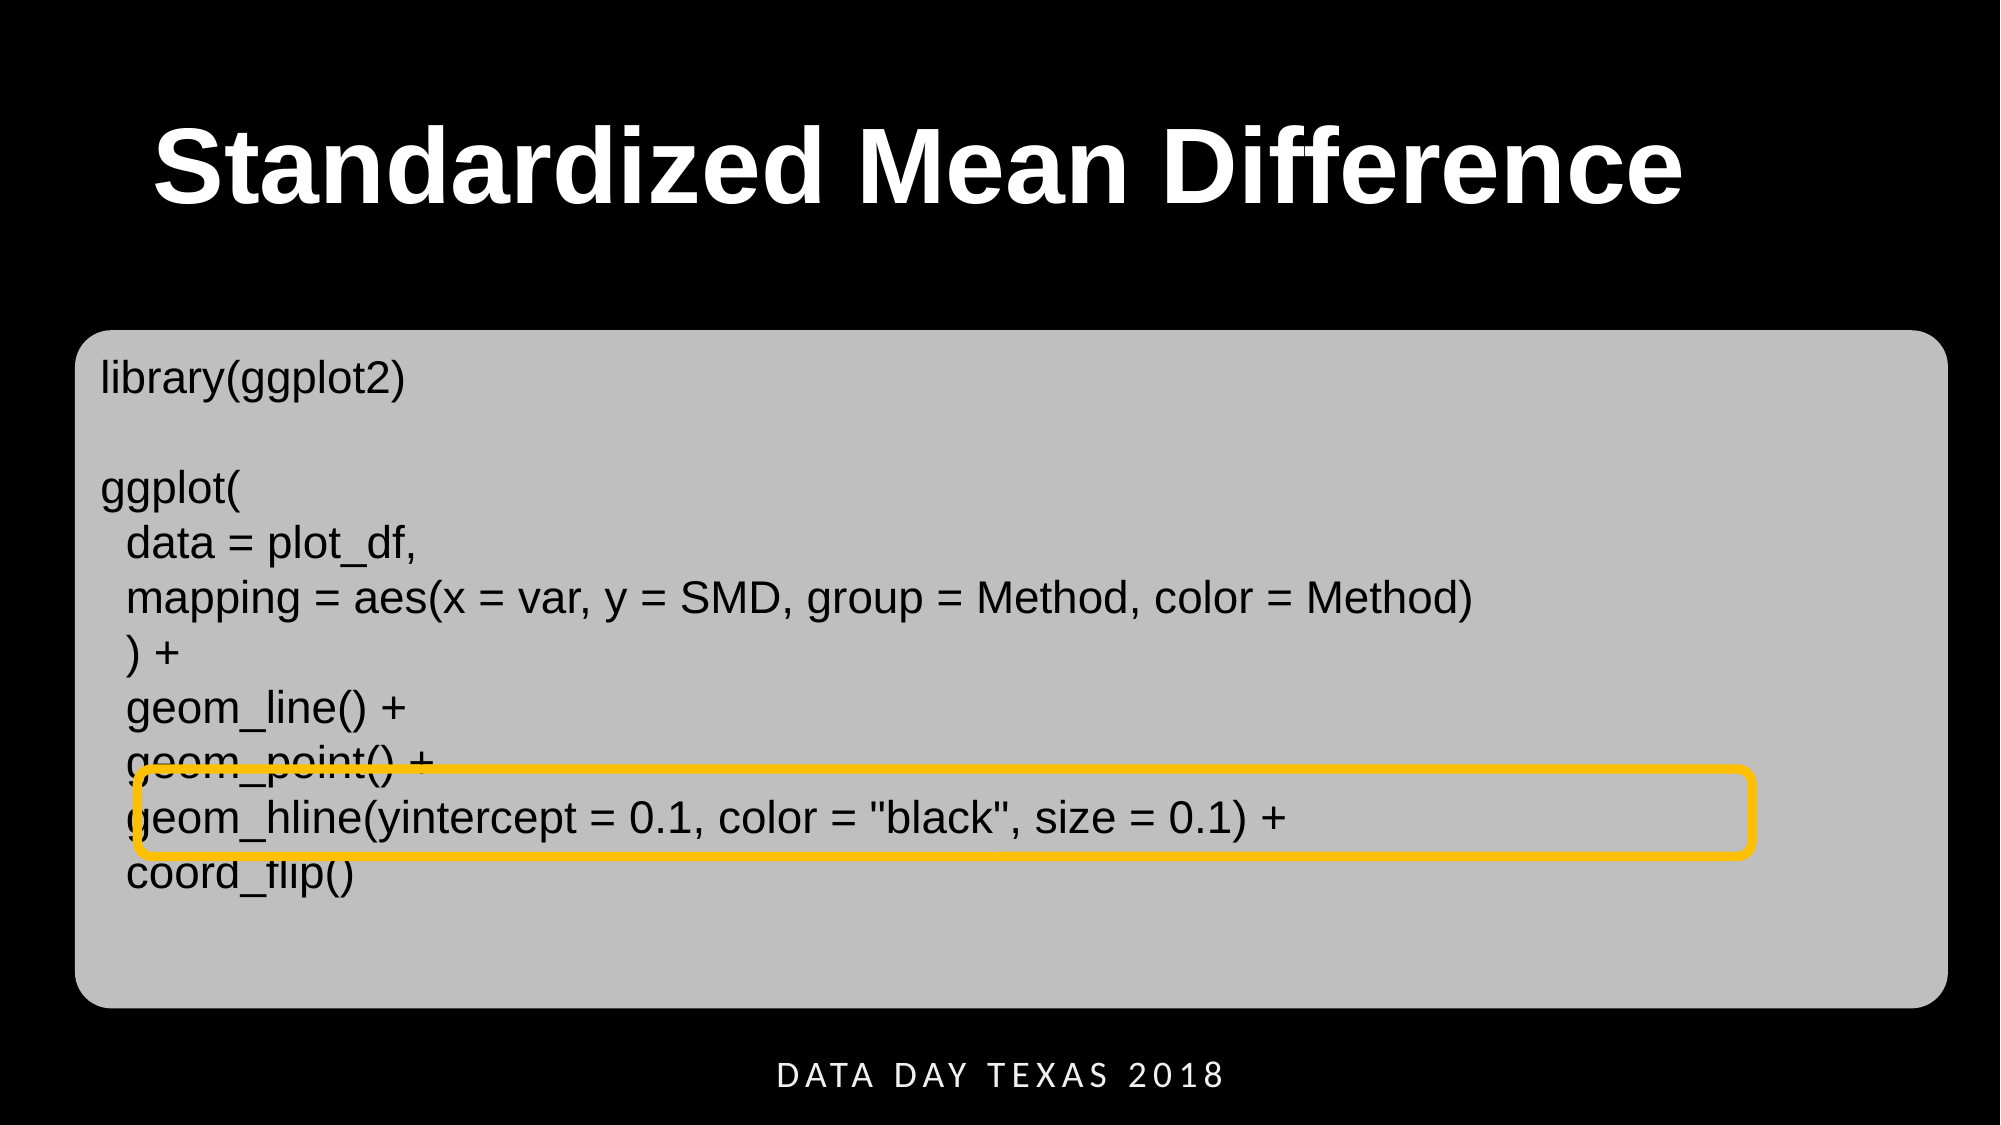

# Standardized Mean Difference
library(ggplot2)

ggplot(
  data = plot_df,
  mapping = aes(x = var, y = SMD, group = Method, color = Method)
  ) +
  geom_line() +
  geom_point() +
  geom_hline(yintercept = 0.1, color = "black", size = 0.1) +
  coord_flip()